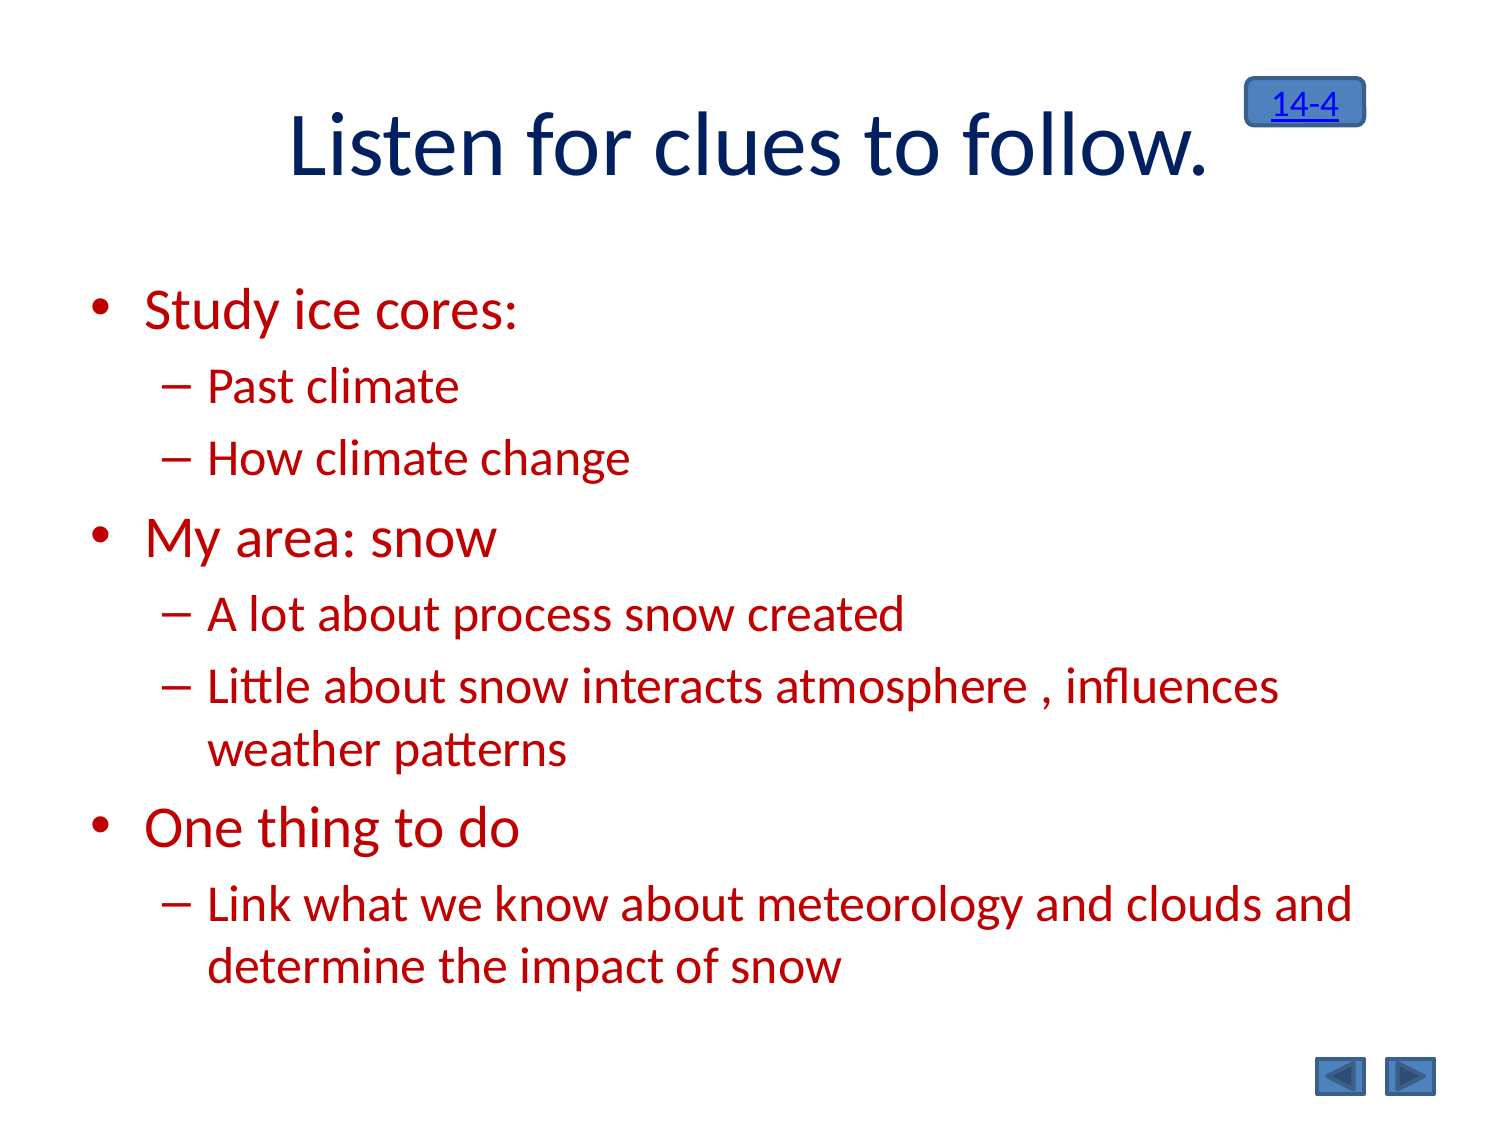

# Listen for clues to follow.
14-4
Study ice cores:
Past climate
How climate change
My area: snow
A lot about process snow created
Little about snow interacts atmosphere , influences weather patterns
One thing to do
Link what we know about meteorology and clouds and determine the impact of snow